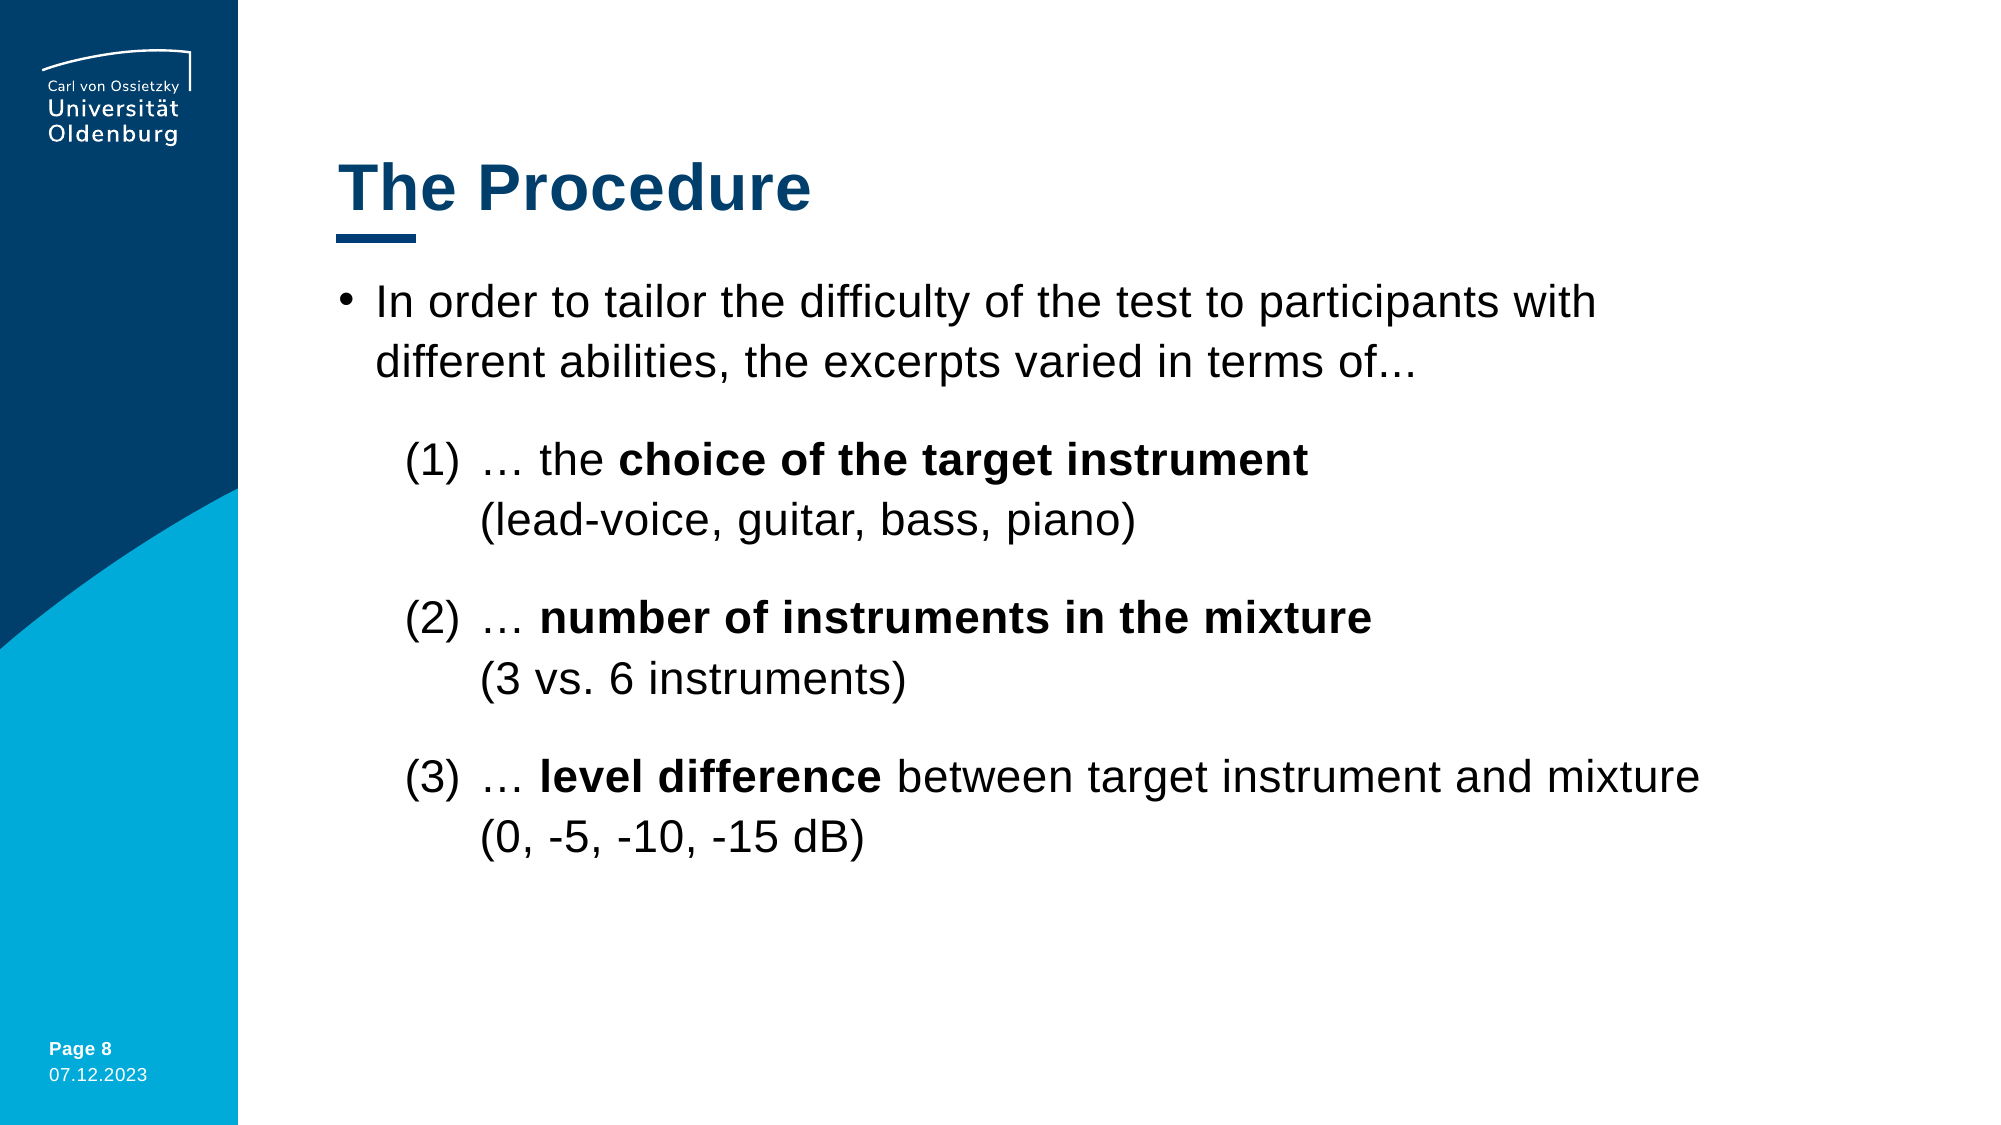

# The Procedure

In order to tailor the difficulty of the test to participants with different abilities, the excerpts varied in terms of...
… the choice of the target instrument
(lead-voice, guitar, bass, piano)
… number of instruments in the mixture
(3 vs. 6 instruments)
… level difference between target instrument and mixture (0, -5, -10, -15 dB)

Anzahl der Instrumente in der Mischung